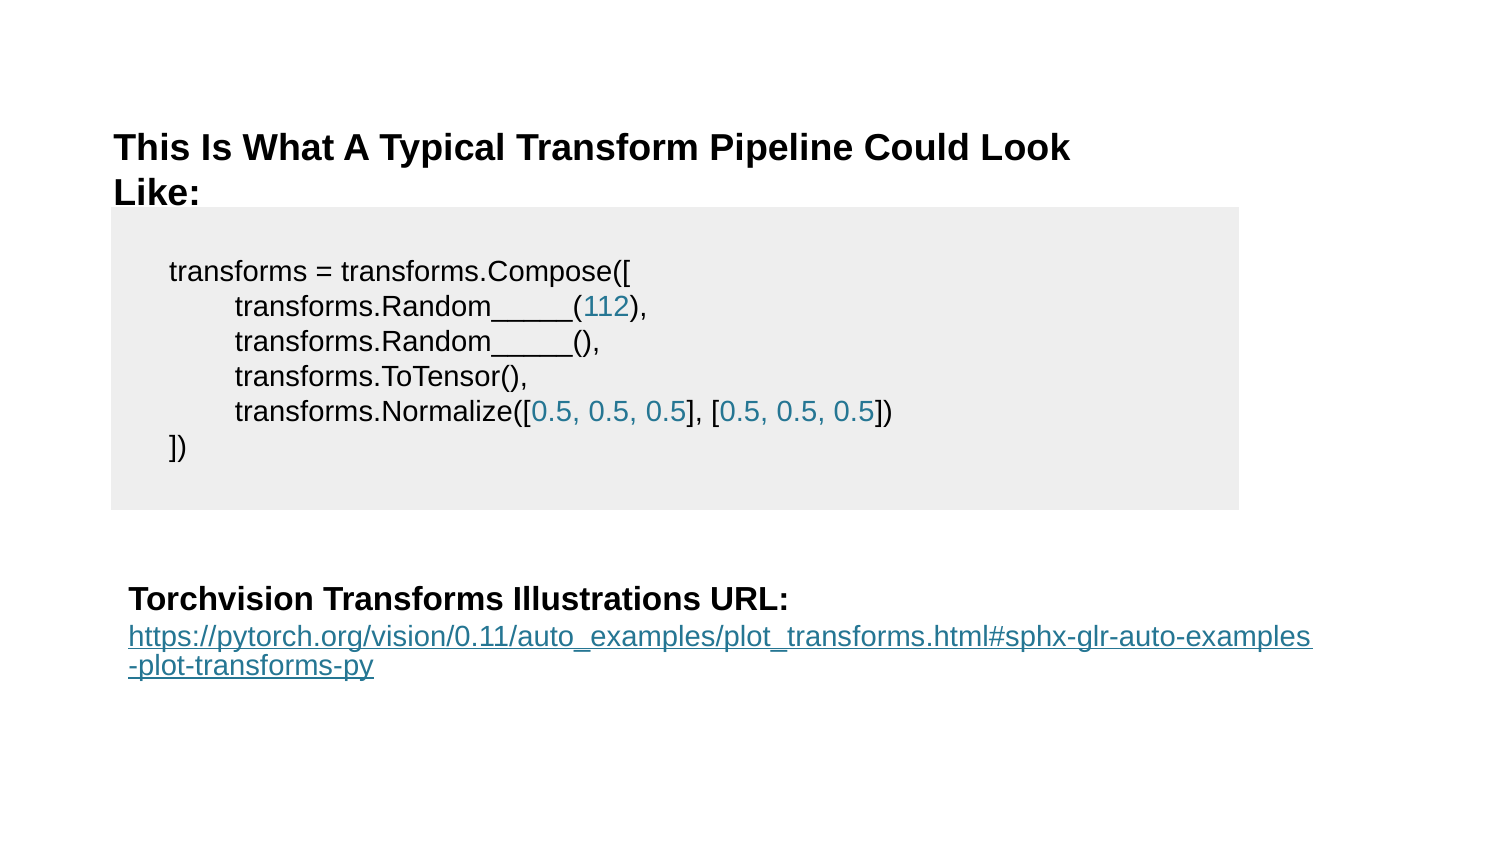

# This Is What A Typical Transform Pipeline Could Look Like:

transforms = transforms.Compose([
        transforms.Random_____(112),
        transforms.Random_____(),
        transforms.ToTensor(),
        transforms.Normalize([0.5, 0.5, 0.5], [0.5, 0.5, 0.5])
])
Torchvision Transforms Illustrations URL:
https://pytorch.org/vision/0.11/auto_examples/plot_transforms.html#sphx-glr-auto-examples-plot-transforms-py